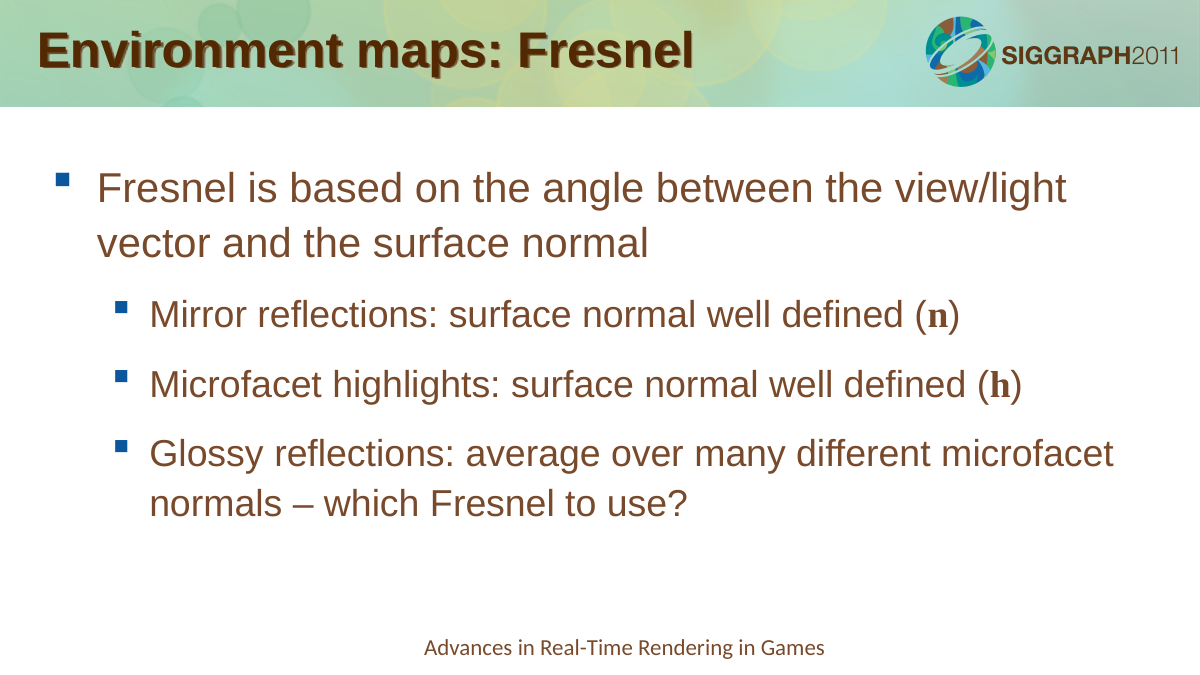

Environment maps: Fresnel
Fresnel is based on the angle between the view/light vector and the surface normal
Mirror reflections: surface normal well defined (n)
Microfacet highlights: surface normal well defined (h)
Glossy reflections: average over many different microfacet normals – which Fresnel to use?